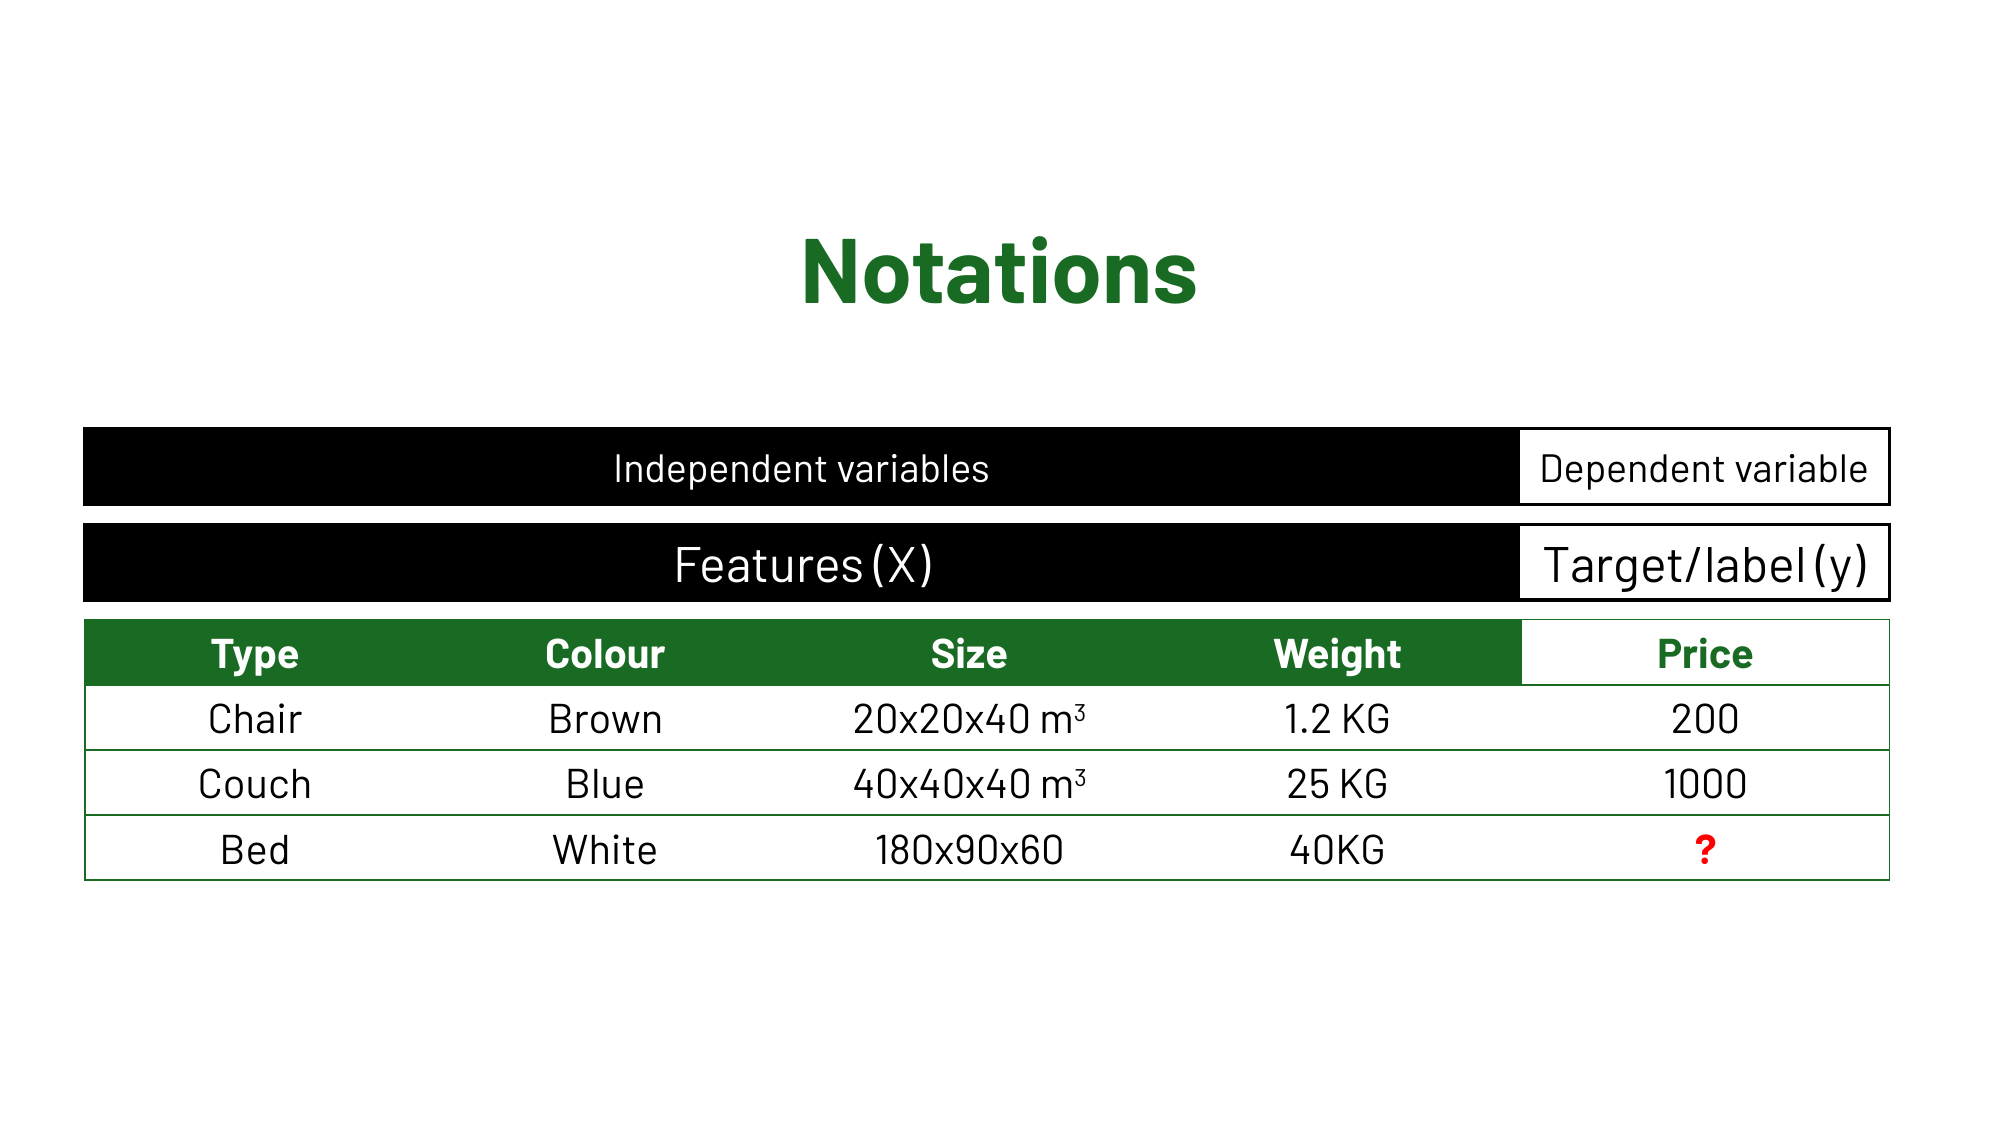

Notations
Dependent variable
Independent variables
Target/label (y)
Features (X)
| Type | Colour | Size | Weight | Price |
| --- | --- | --- | --- | --- |
| Chair | Brown | 20x20x40 m3 | 1.2 KG | 200 |
| Couch | Blue | 40x40x40 m3 | 25 KG | 1000 |
| Bed | White | 180x90x60 | 40KG | ? |